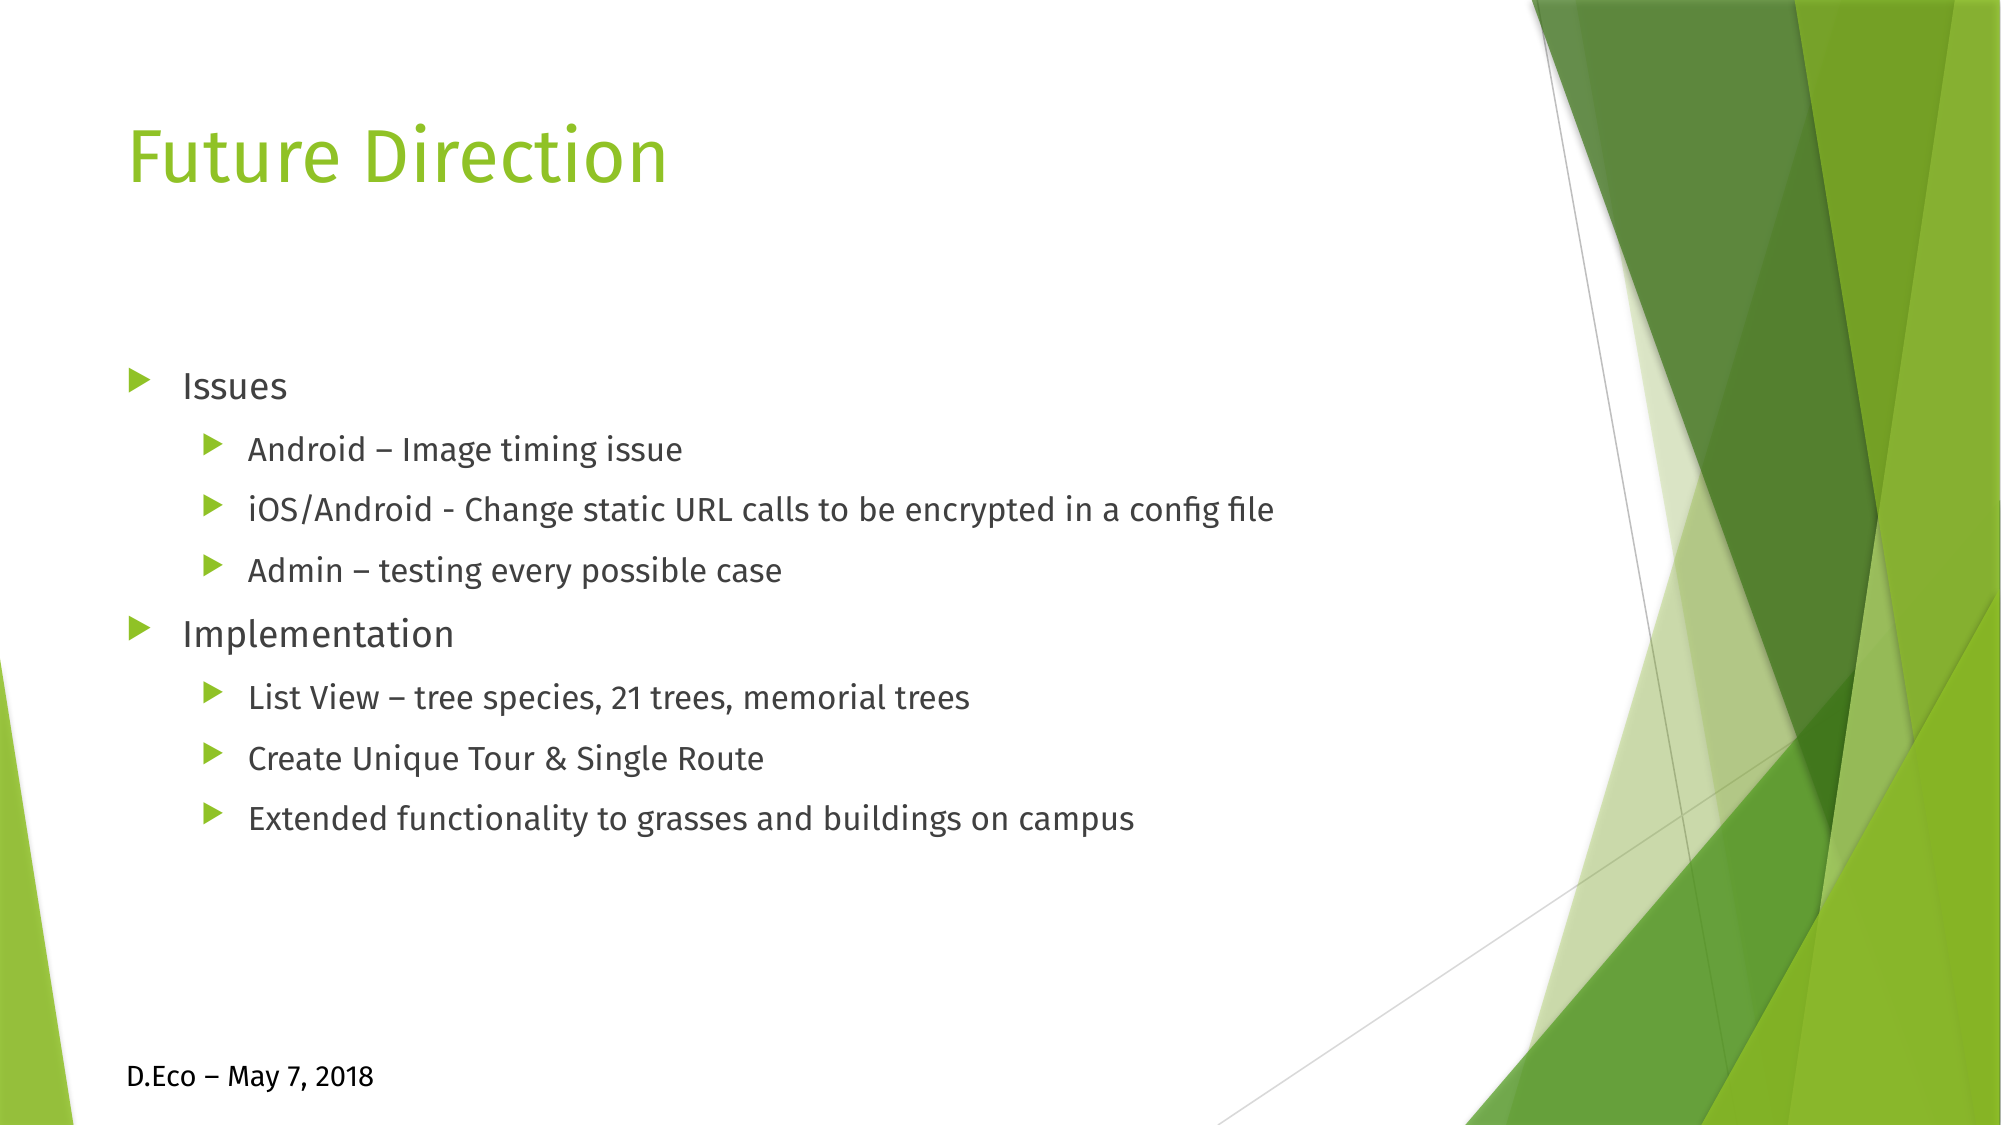

# Future Direction
Issues
Android – Image timing issue
iOS/Android - Change static URL calls to be encrypted in a config file
Admin – testing every possible case
Implementation
List View – tree species, 21 trees, memorial trees
Create Unique Tour & Single Route
Extended functionality to grasses and buildings on campus
D.Eco – May 7, 2018